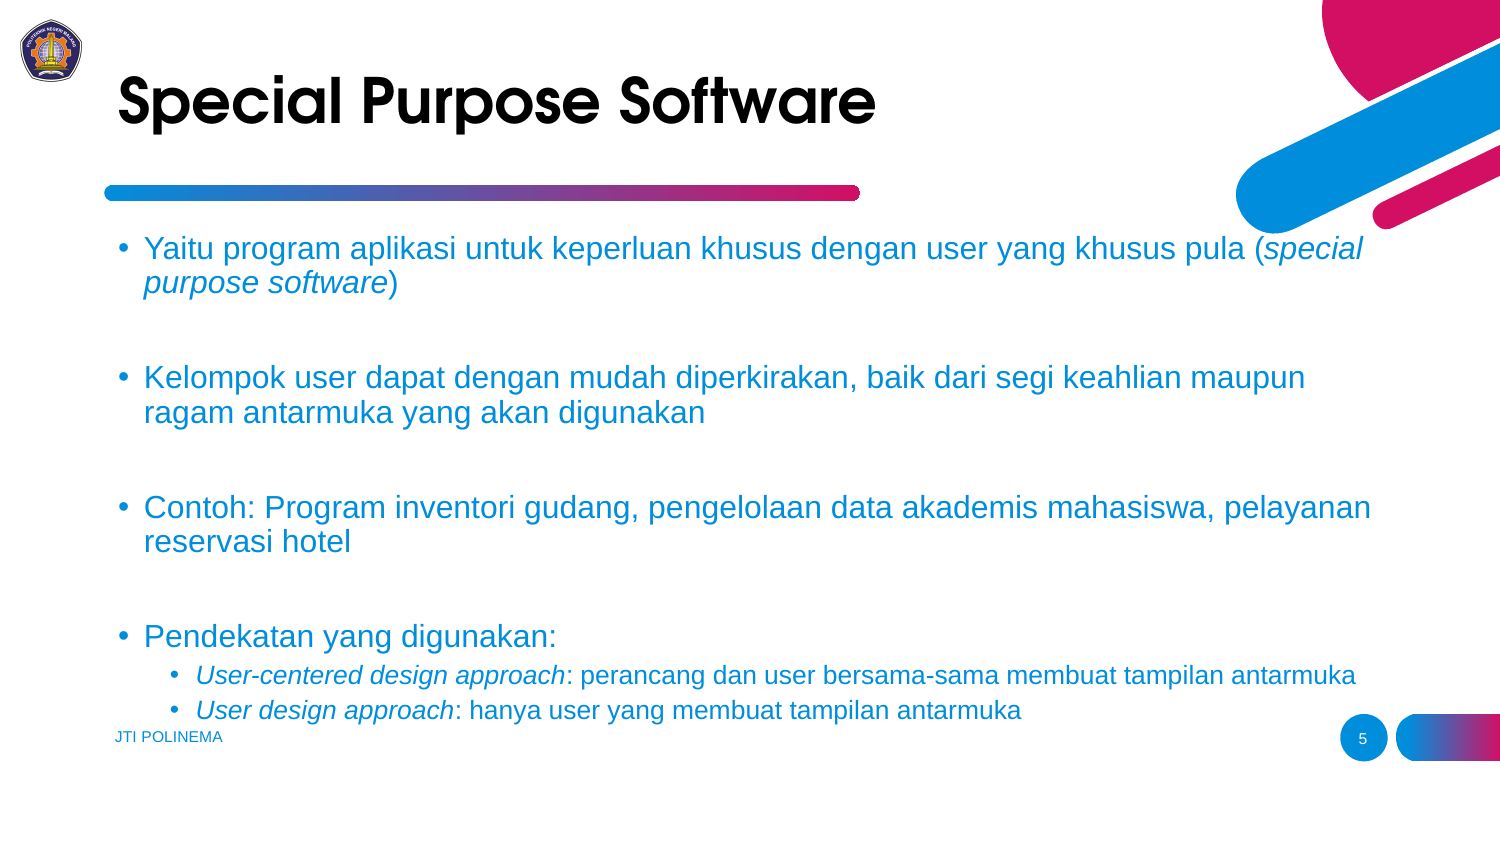

# Special Purpose Software
Yaitu program aplikasi untuk keperluan khusus dengan user yang khusus pula (special purpose software)

Kelompok user dapat dengan mudah diperkirakan, baik dari segi keahlian maupun ragam antarmuka yang akan digunakan

Contoh: Program inventori gudang, pengelolaan data akademis mahasiswa, pelayanan reservasi hotel

Pendekatan yang digunakan:
User-centered design approach: perancang dan user bersama-sama membuat tampilan antarmuka
User design approach: hanya user yang membuat tampilan antarmuka

JTI POLINEMA
5